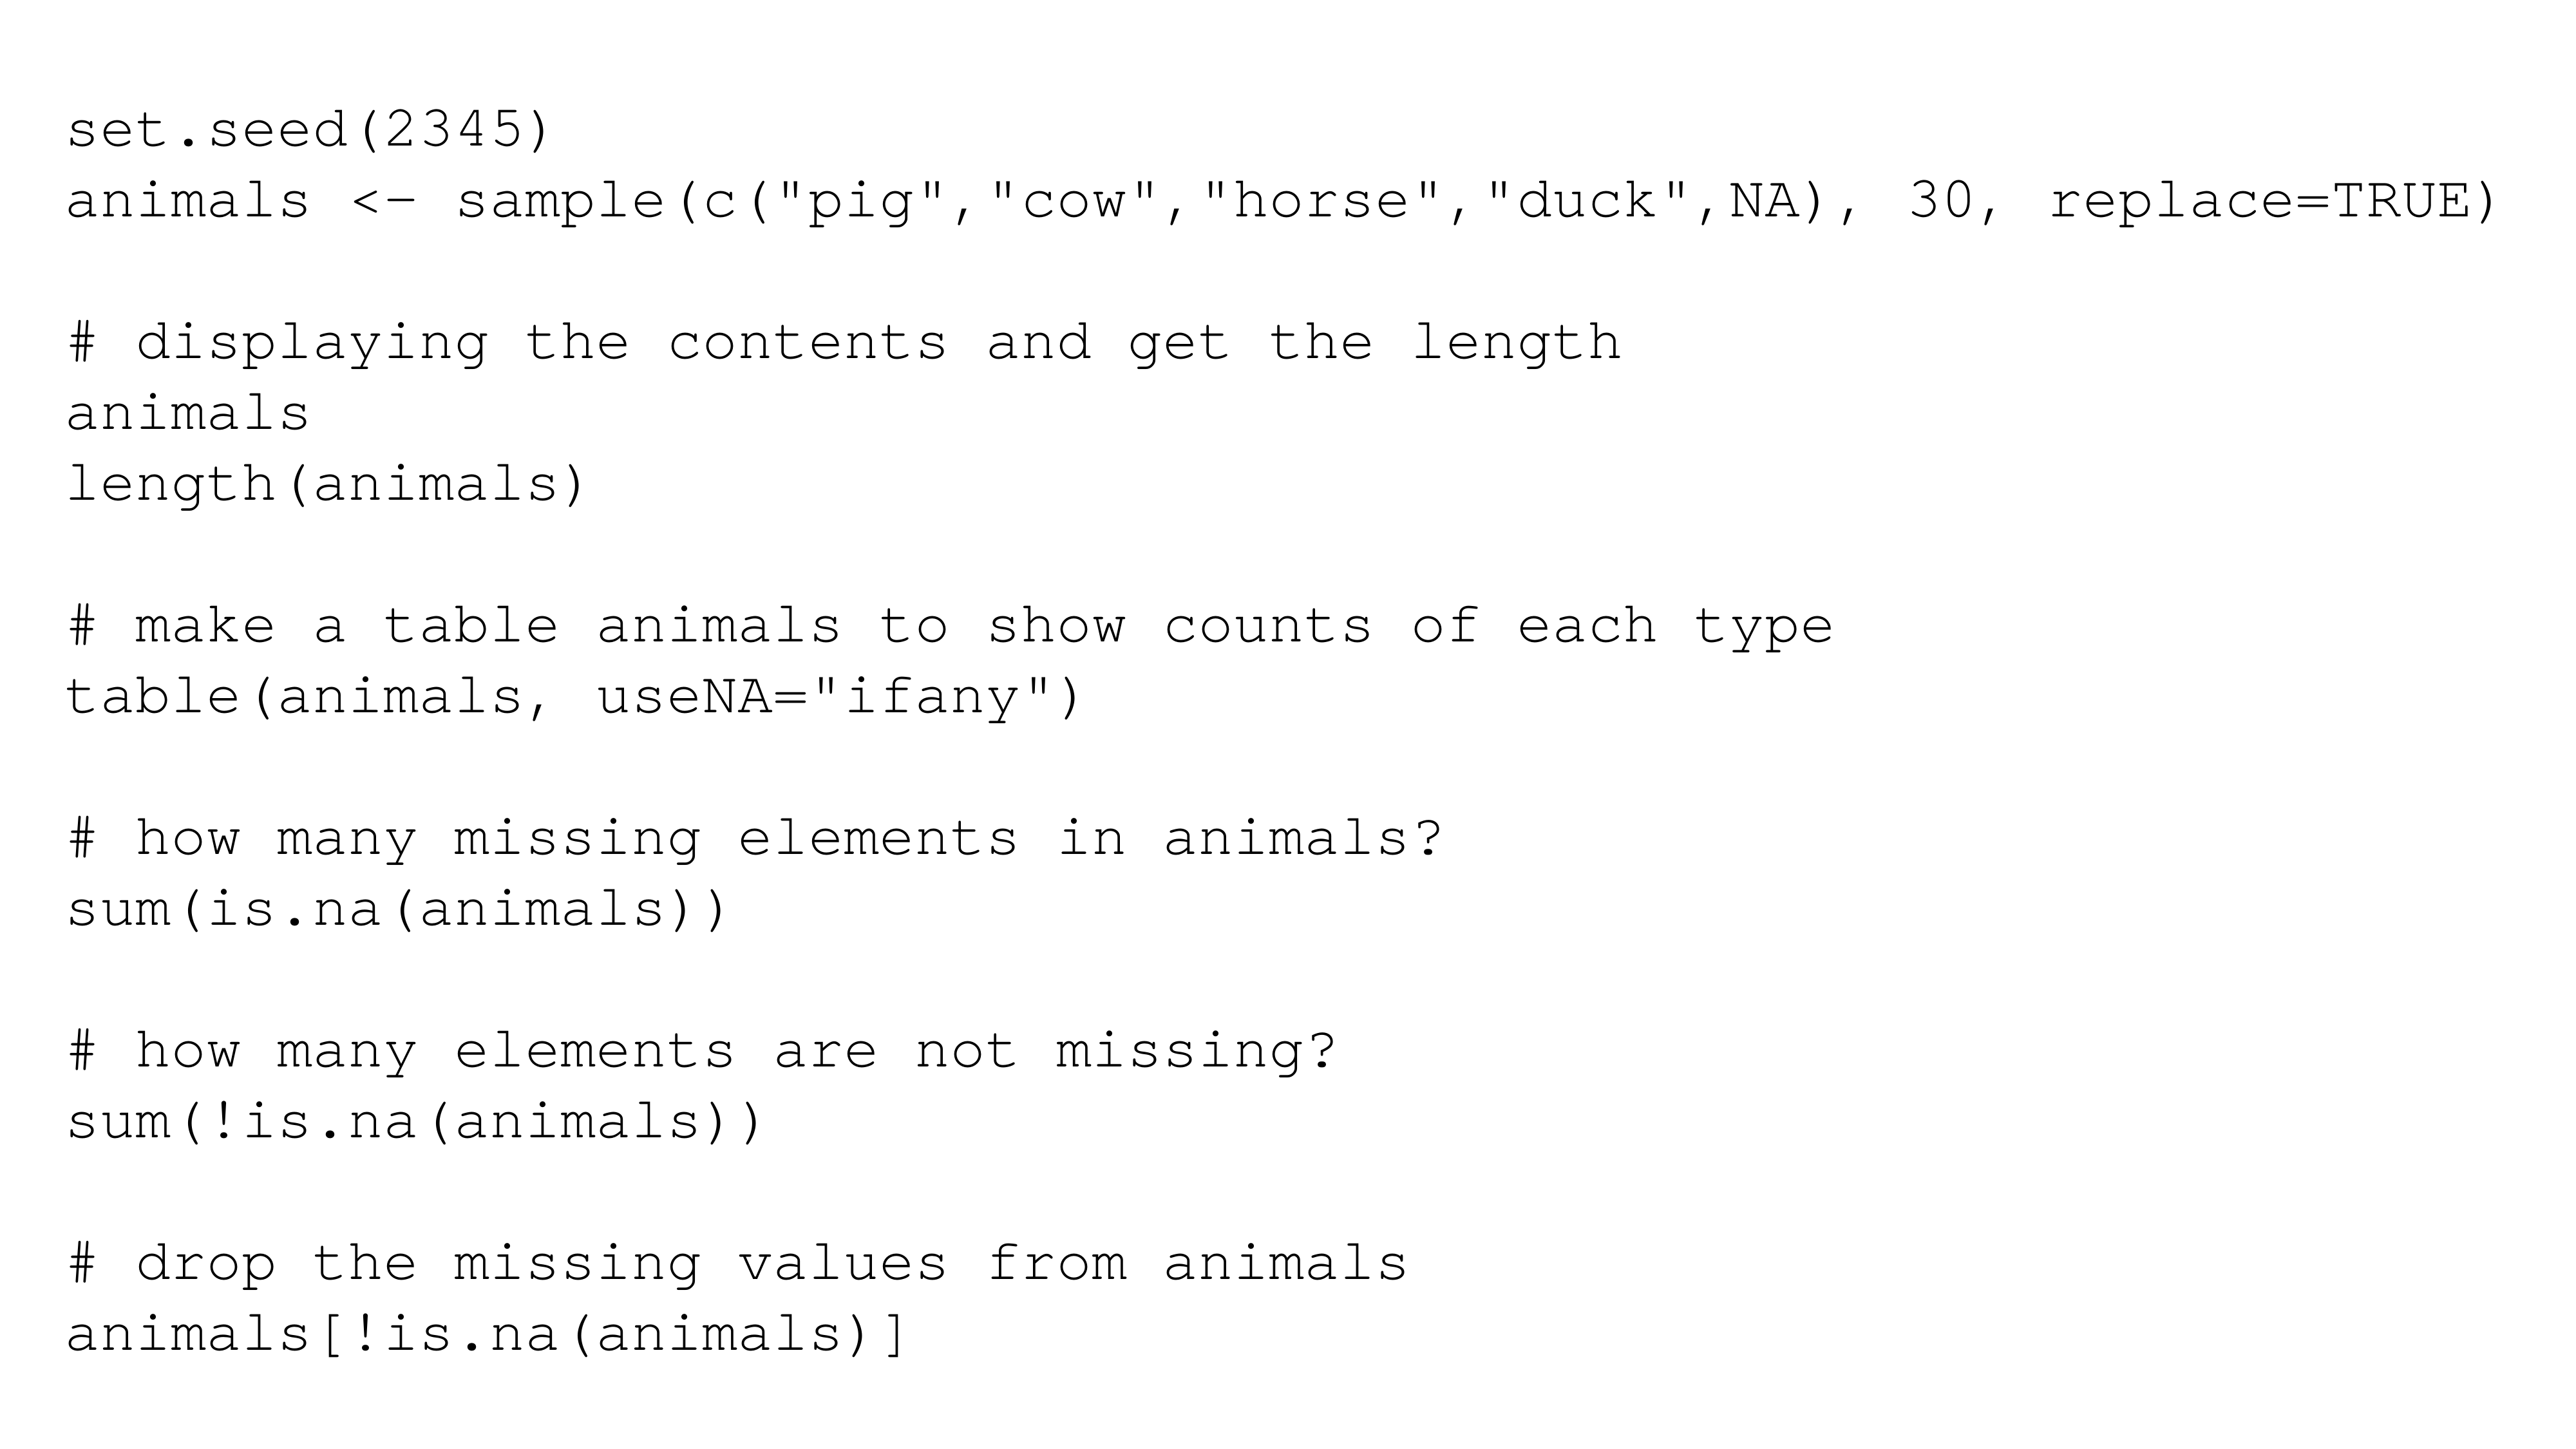

set.seed(2345)
animals <- sample(c("pig","cow","horse","duck",NA), 30, replace=TRUE)

# displaying the contents and get the length
animals
length(animals)

# make a table animals to show counts of each type
table(animals, useNA="ifany")

# how many missing elements in animals?
sum(is.na(animals))

# how many elements are not missing?
sum(!is.na(animals))

# drop the missing values from animals
animals[!is.na(animals)]